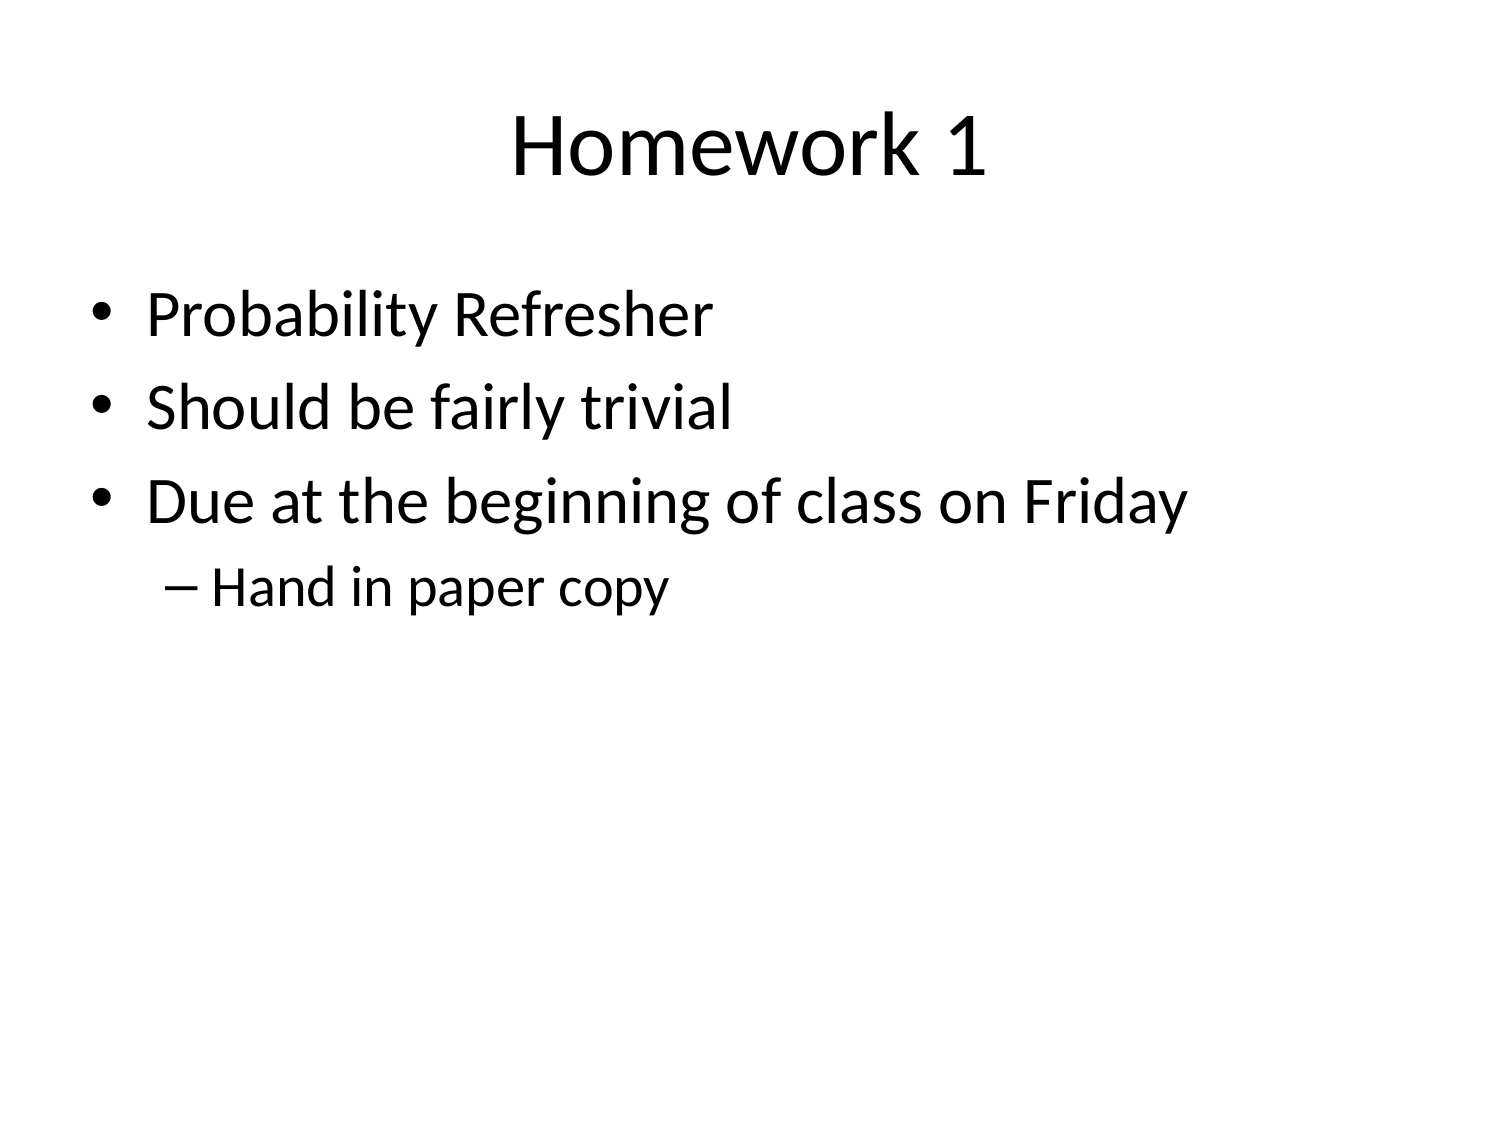

# Homework 1
Probability Refresher
Should be fairly trivial
Due at the beginning of class on Friday
Hand in paper copy